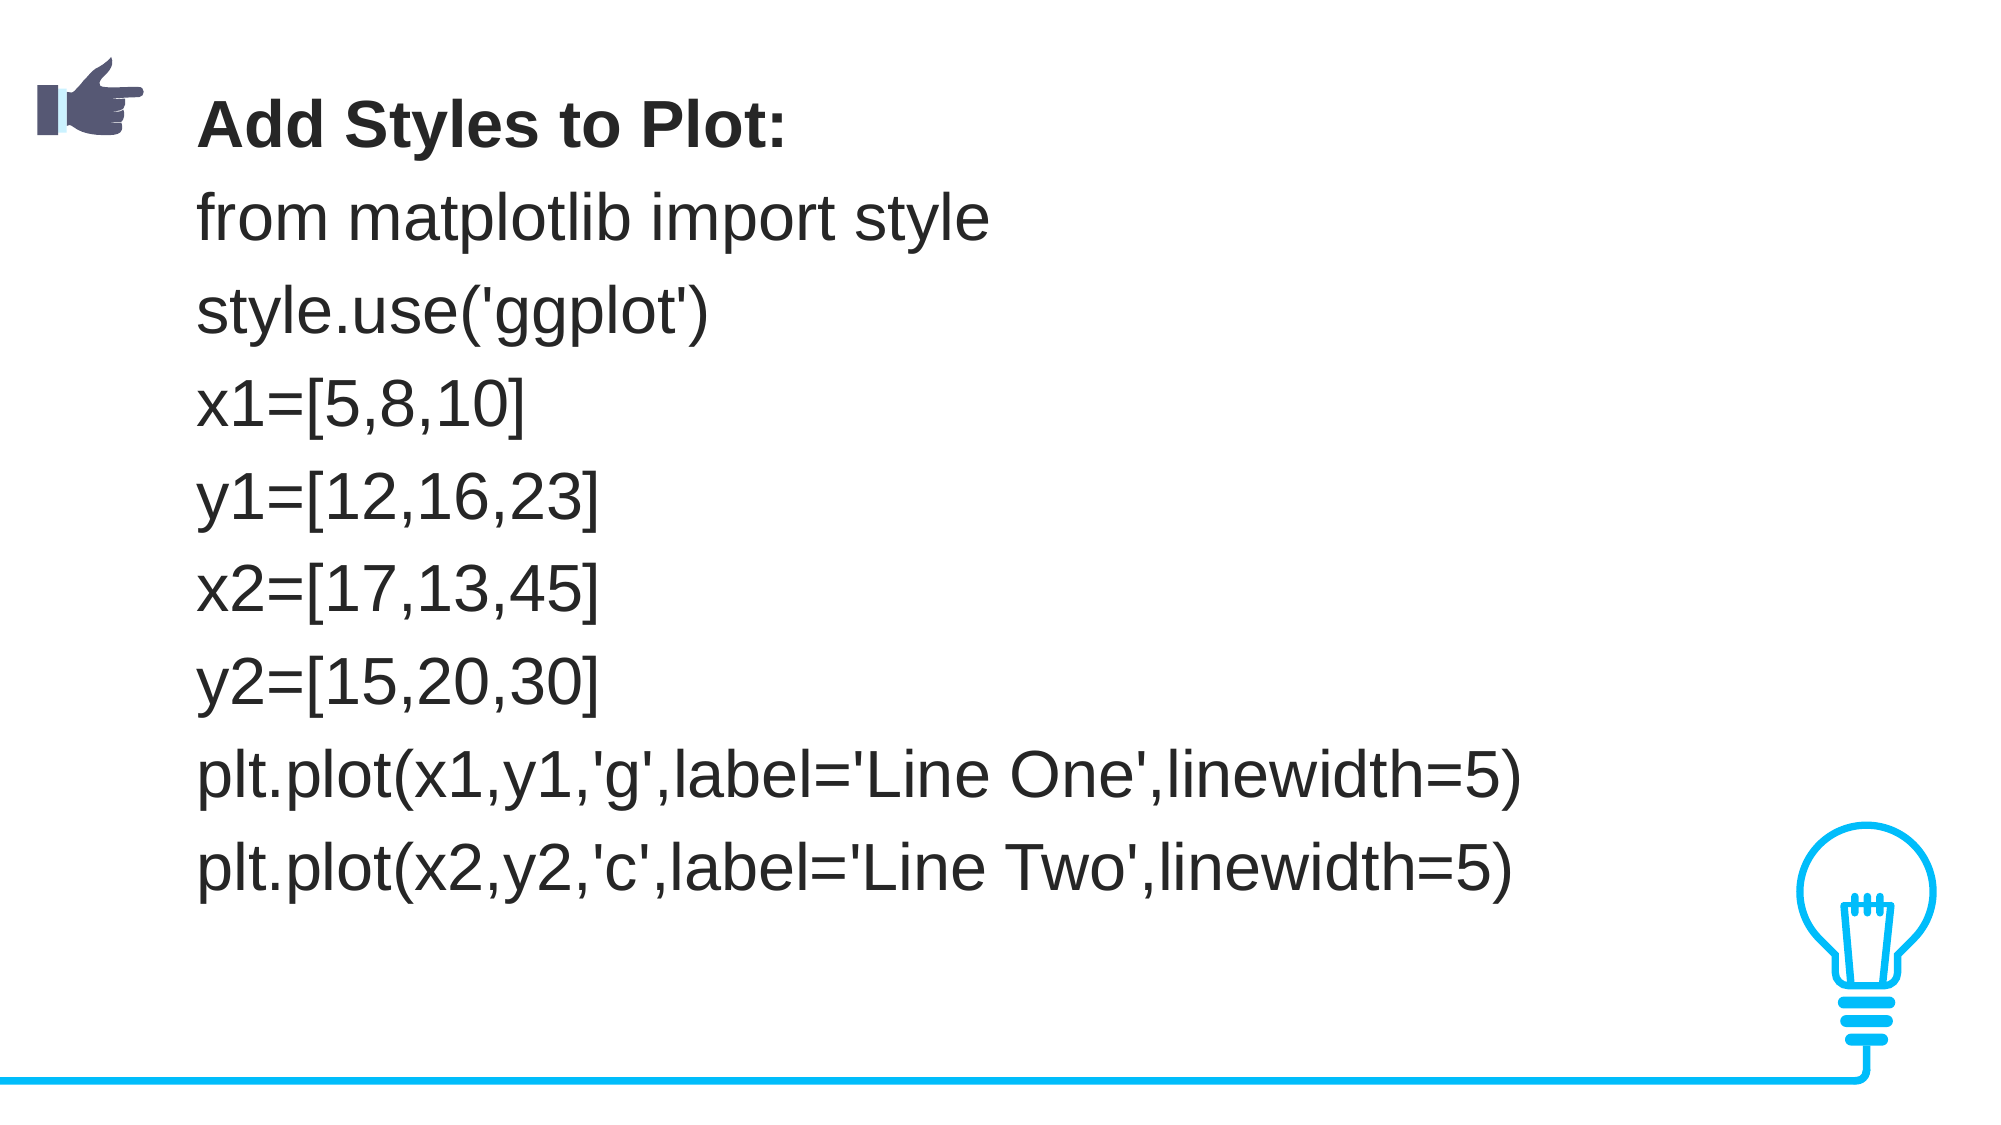

Add Styles to Plot:
from matplotlib import style
style.use('ggplot')
x1=[5,8,10]
y1=[12,16,23]
x2=[17,13,45]
y2=[15,20,30]
plt.plot(x1,y1,'g',label='Line One',linewidth=5)
plt.plot(x2,y2,'c',label='Line Two',linewidth=5)